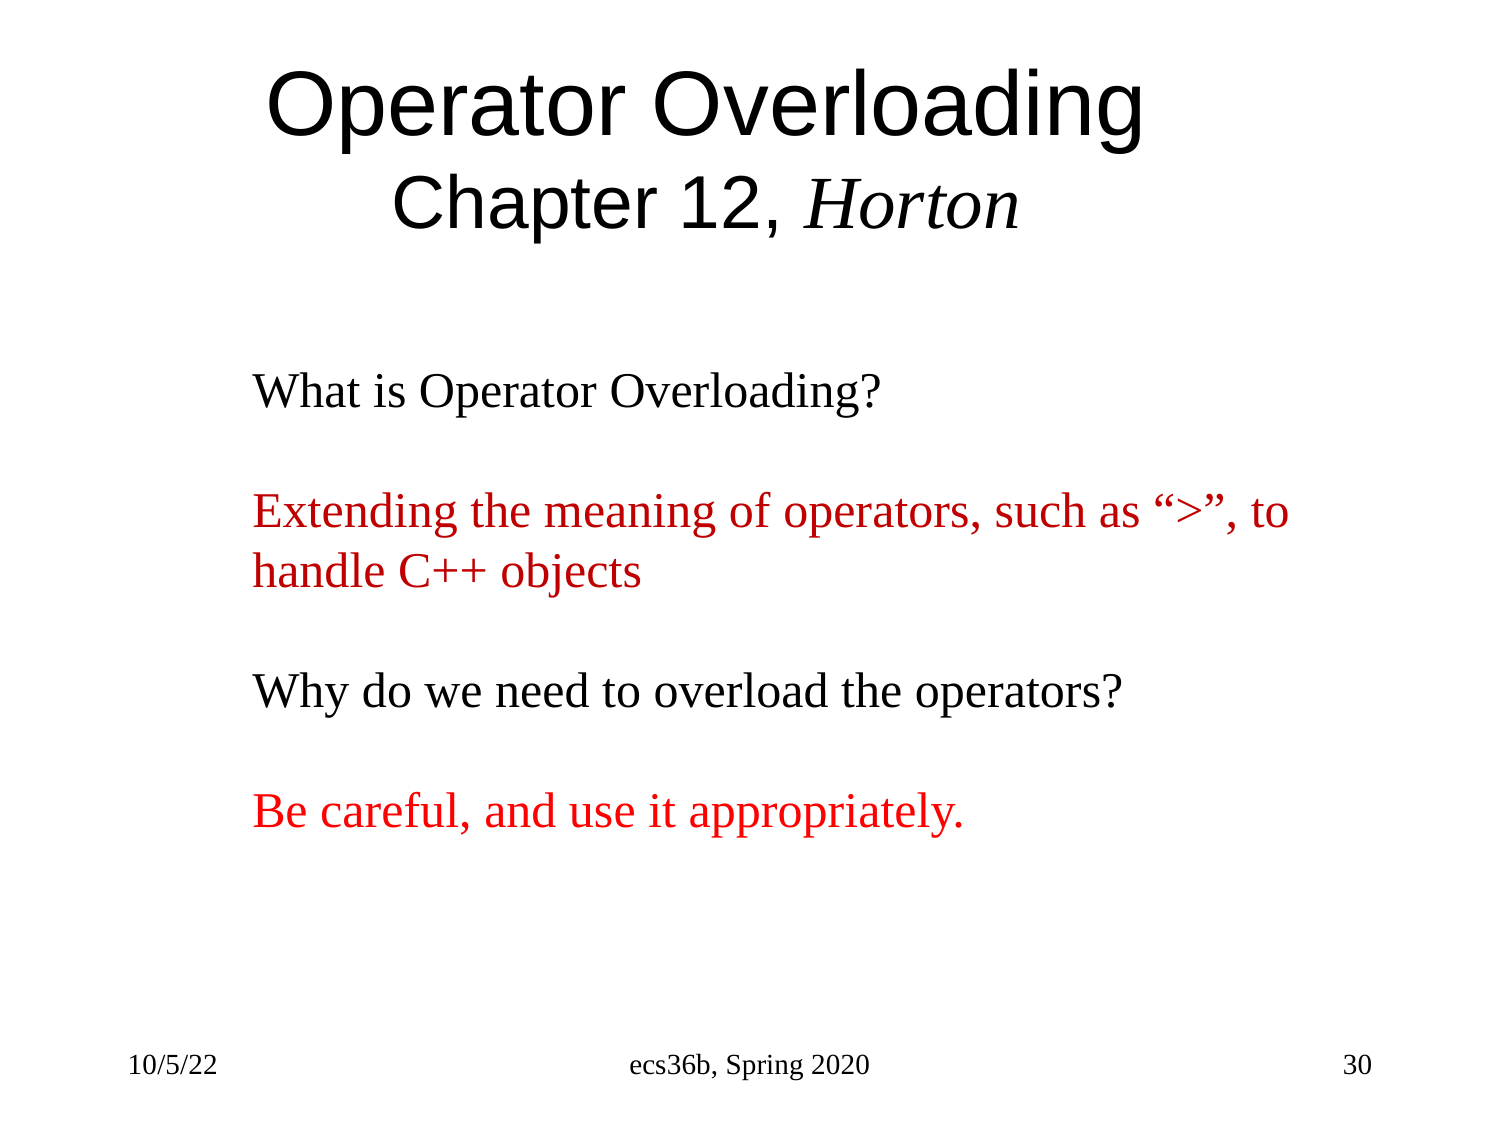

# Operator Overloading Chapter 12, Horton
What is Operator Overloading?

Extending the meaning of operators, such as “>”, to handle C++ objects

Why do we need to overload the operators?

Be careful, and use it appropriately.
10/5/22
ecs36b, Spring 2020
30